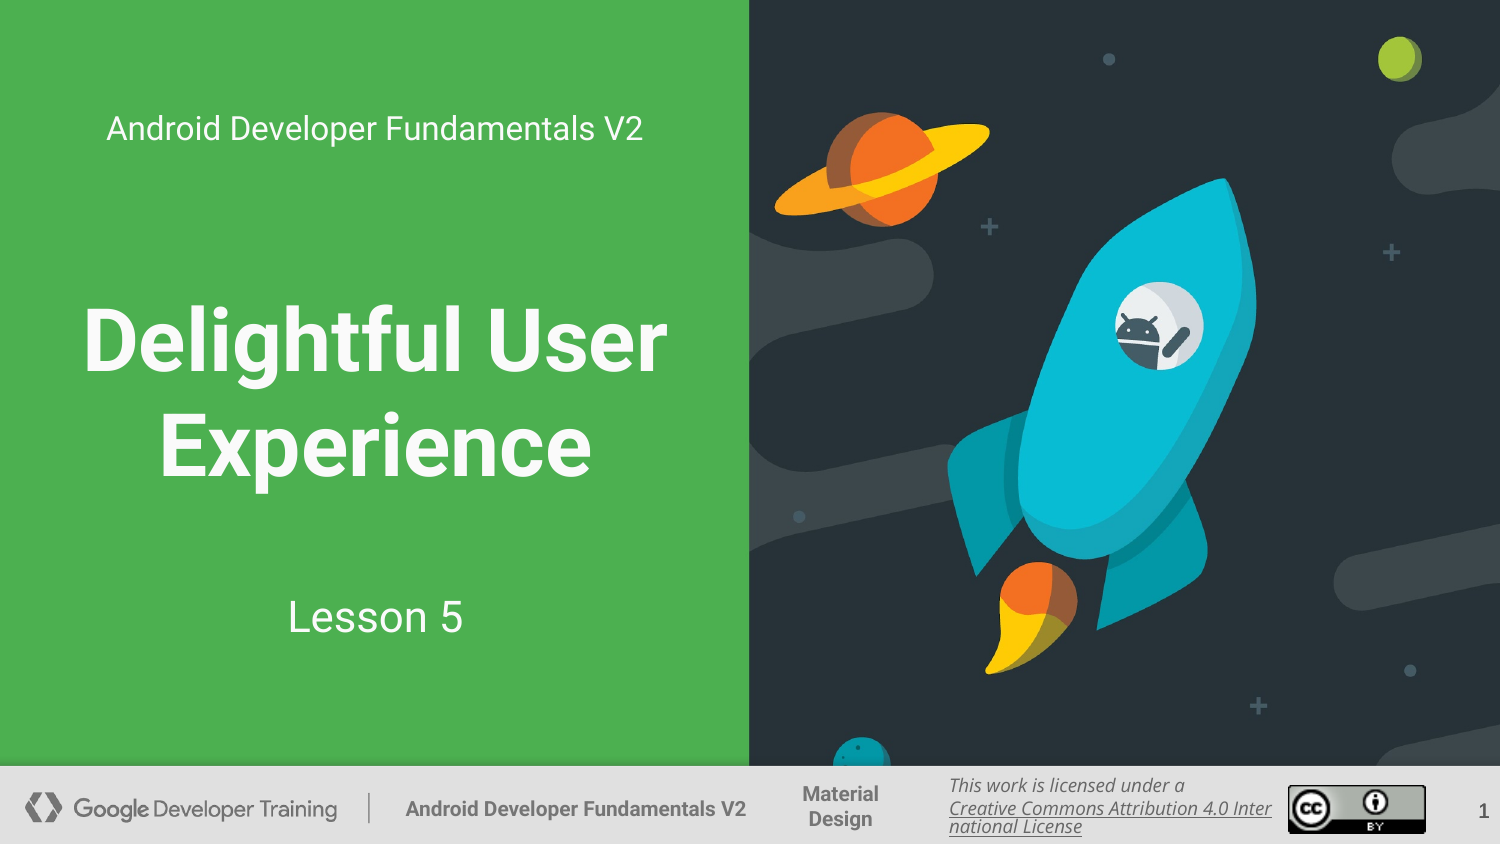

Android Developer Fundamentals V2
# Delightful User Experience
Lesson 5
1
1
1